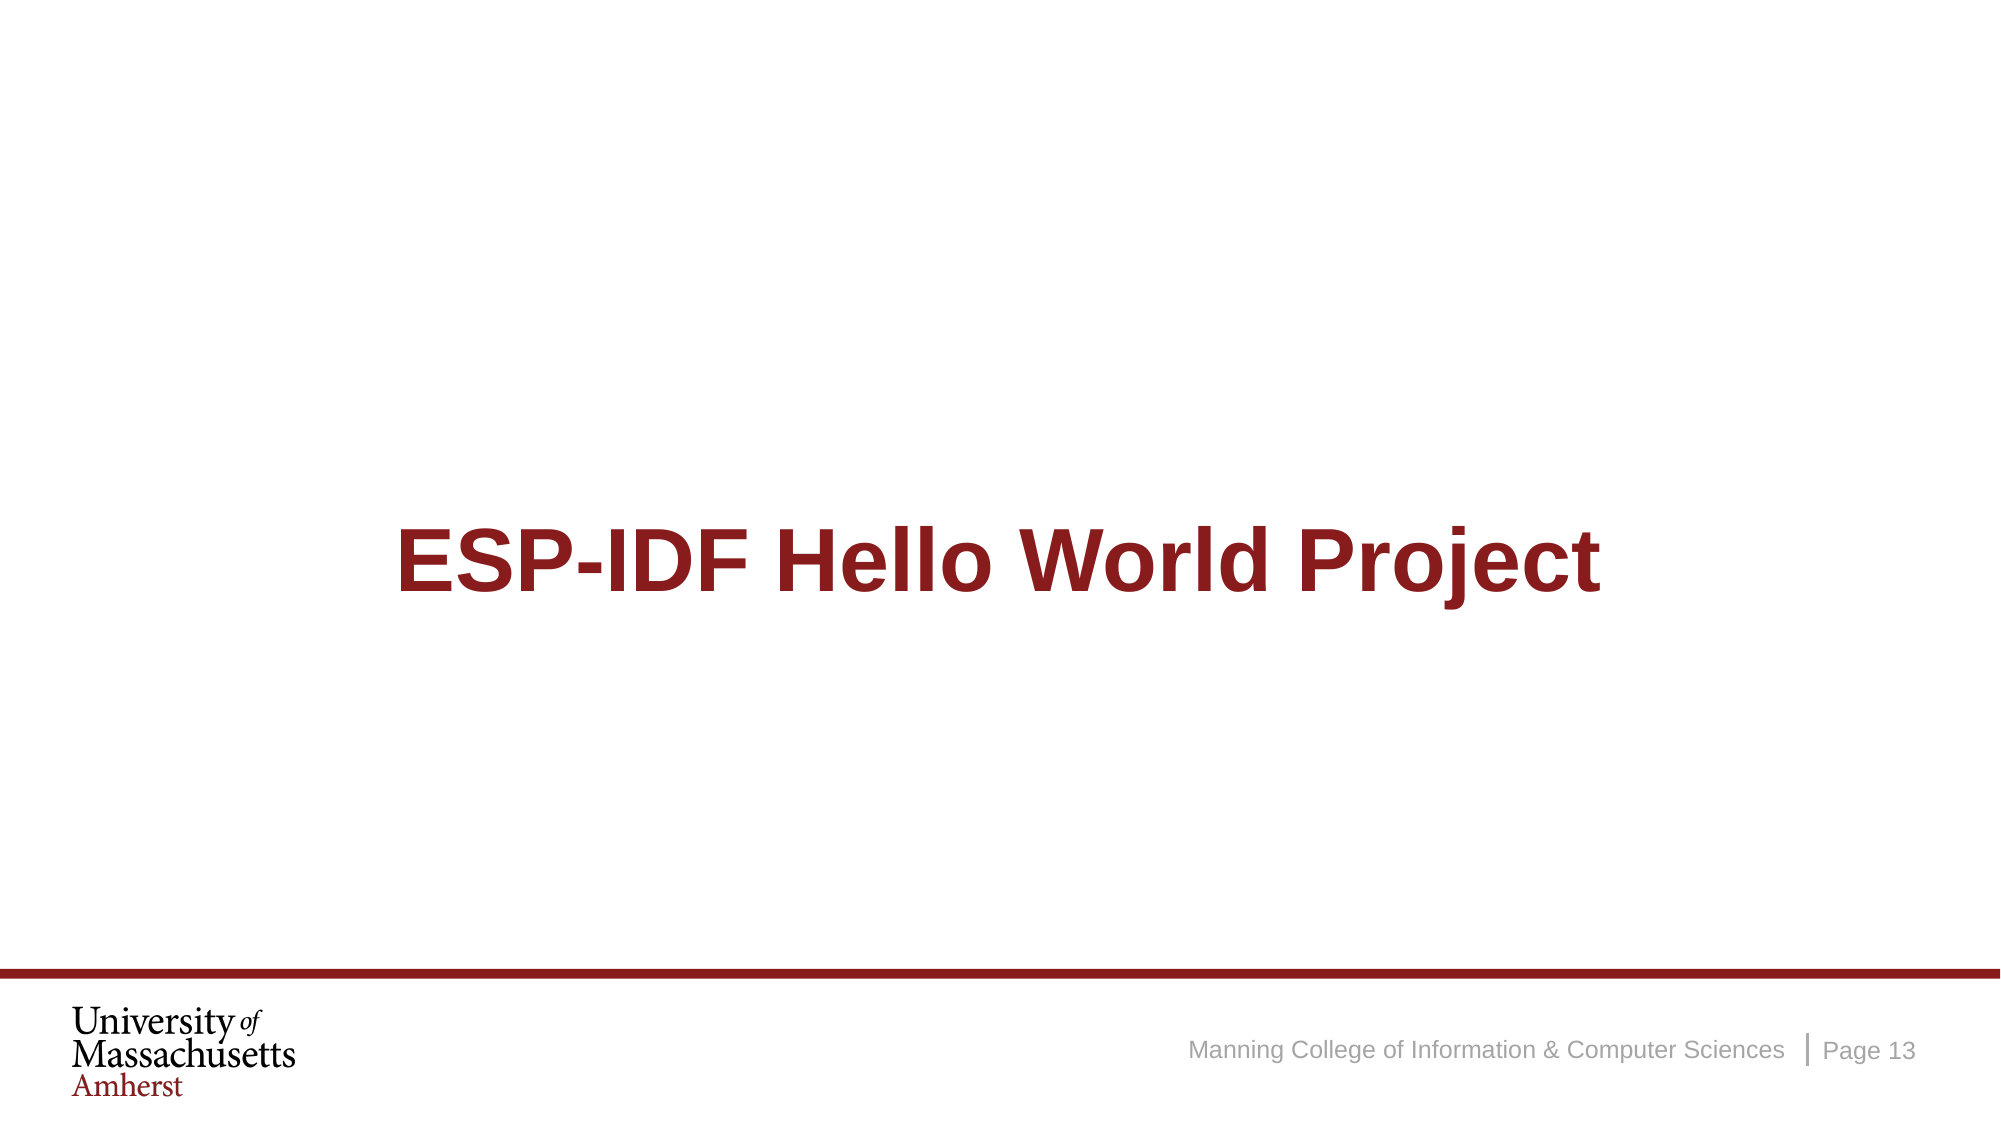

# ESP-IDF Hello World Project

Page 13